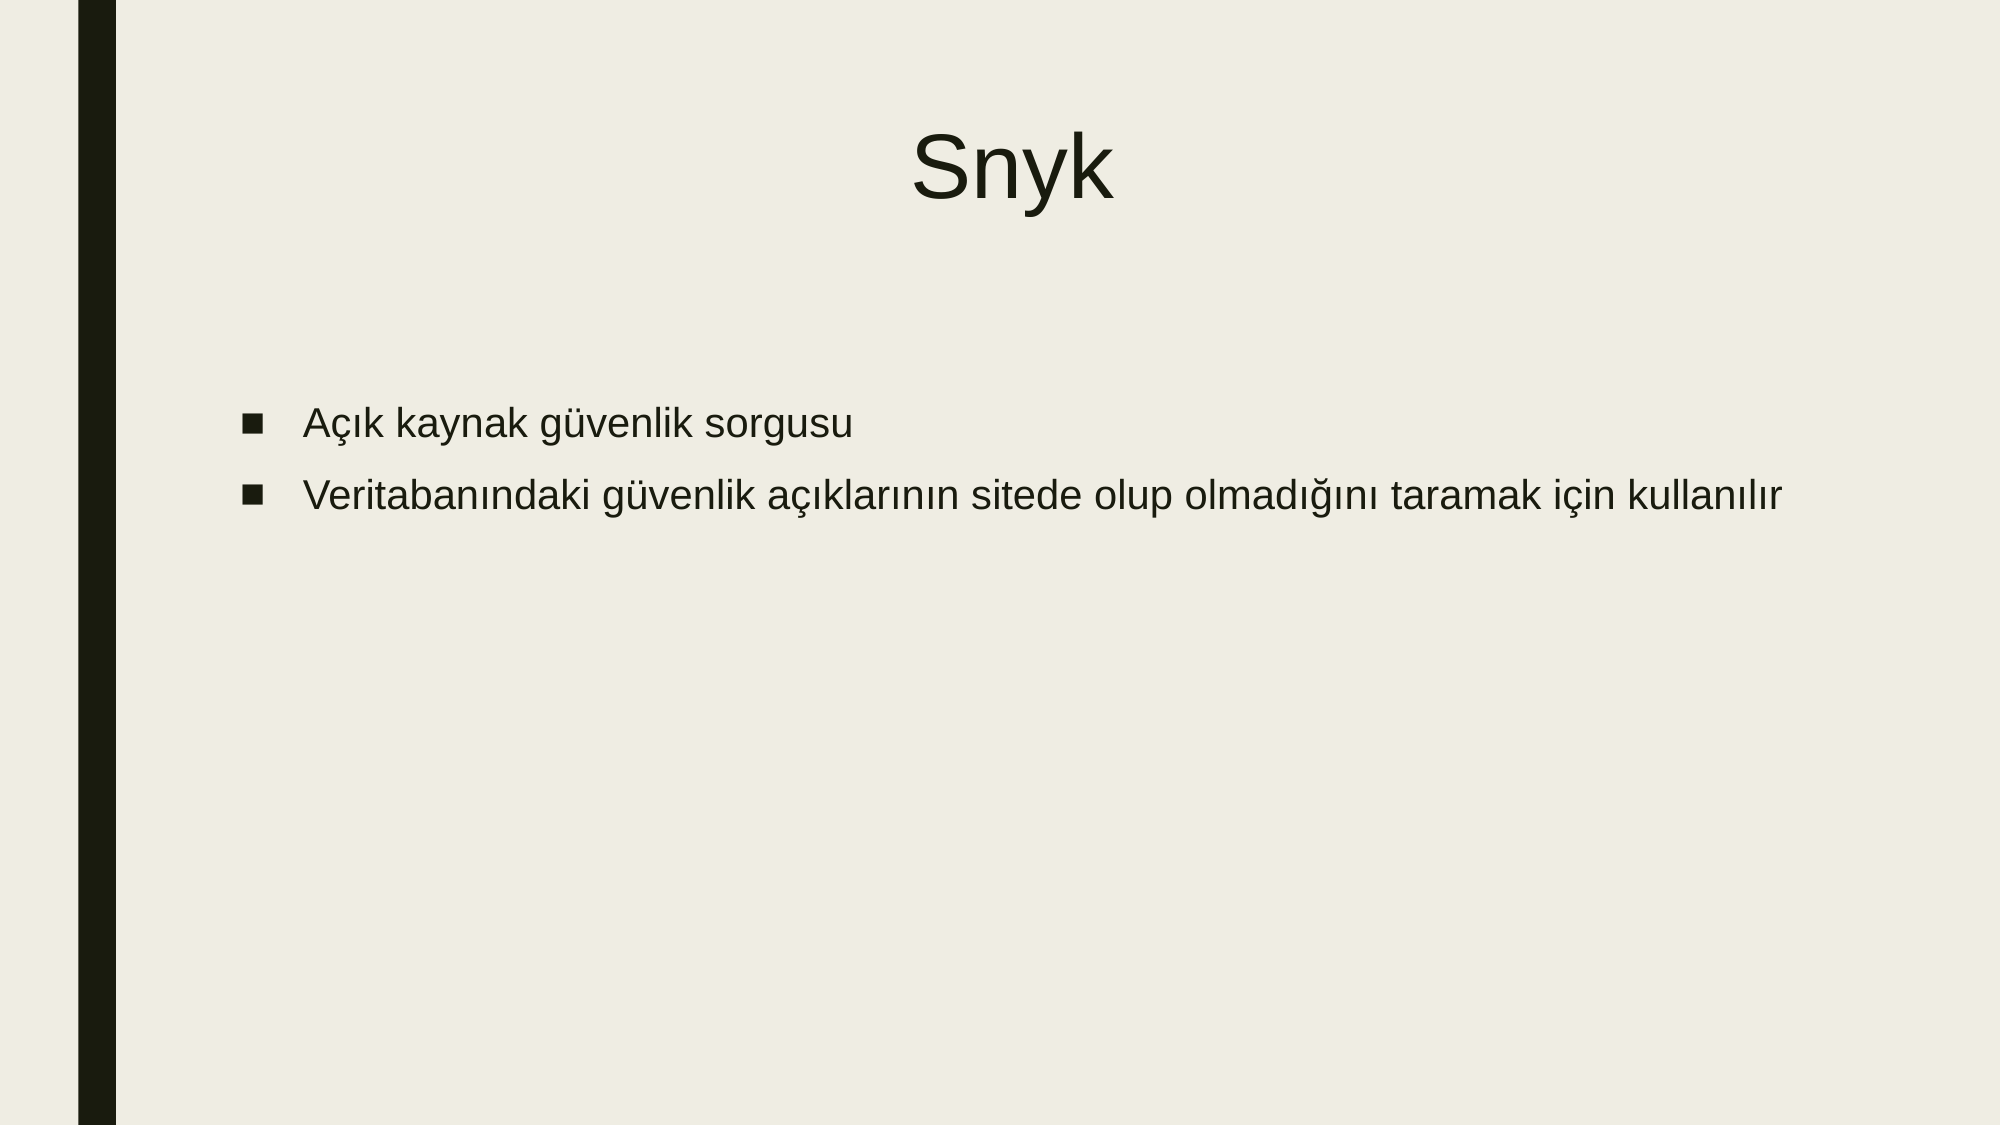

# Snyk
Açık kaynak güvenlik sorgusu
Veritabanındaki güvenlik açıklarının sitede olup olmadığını taramak için kullanılır